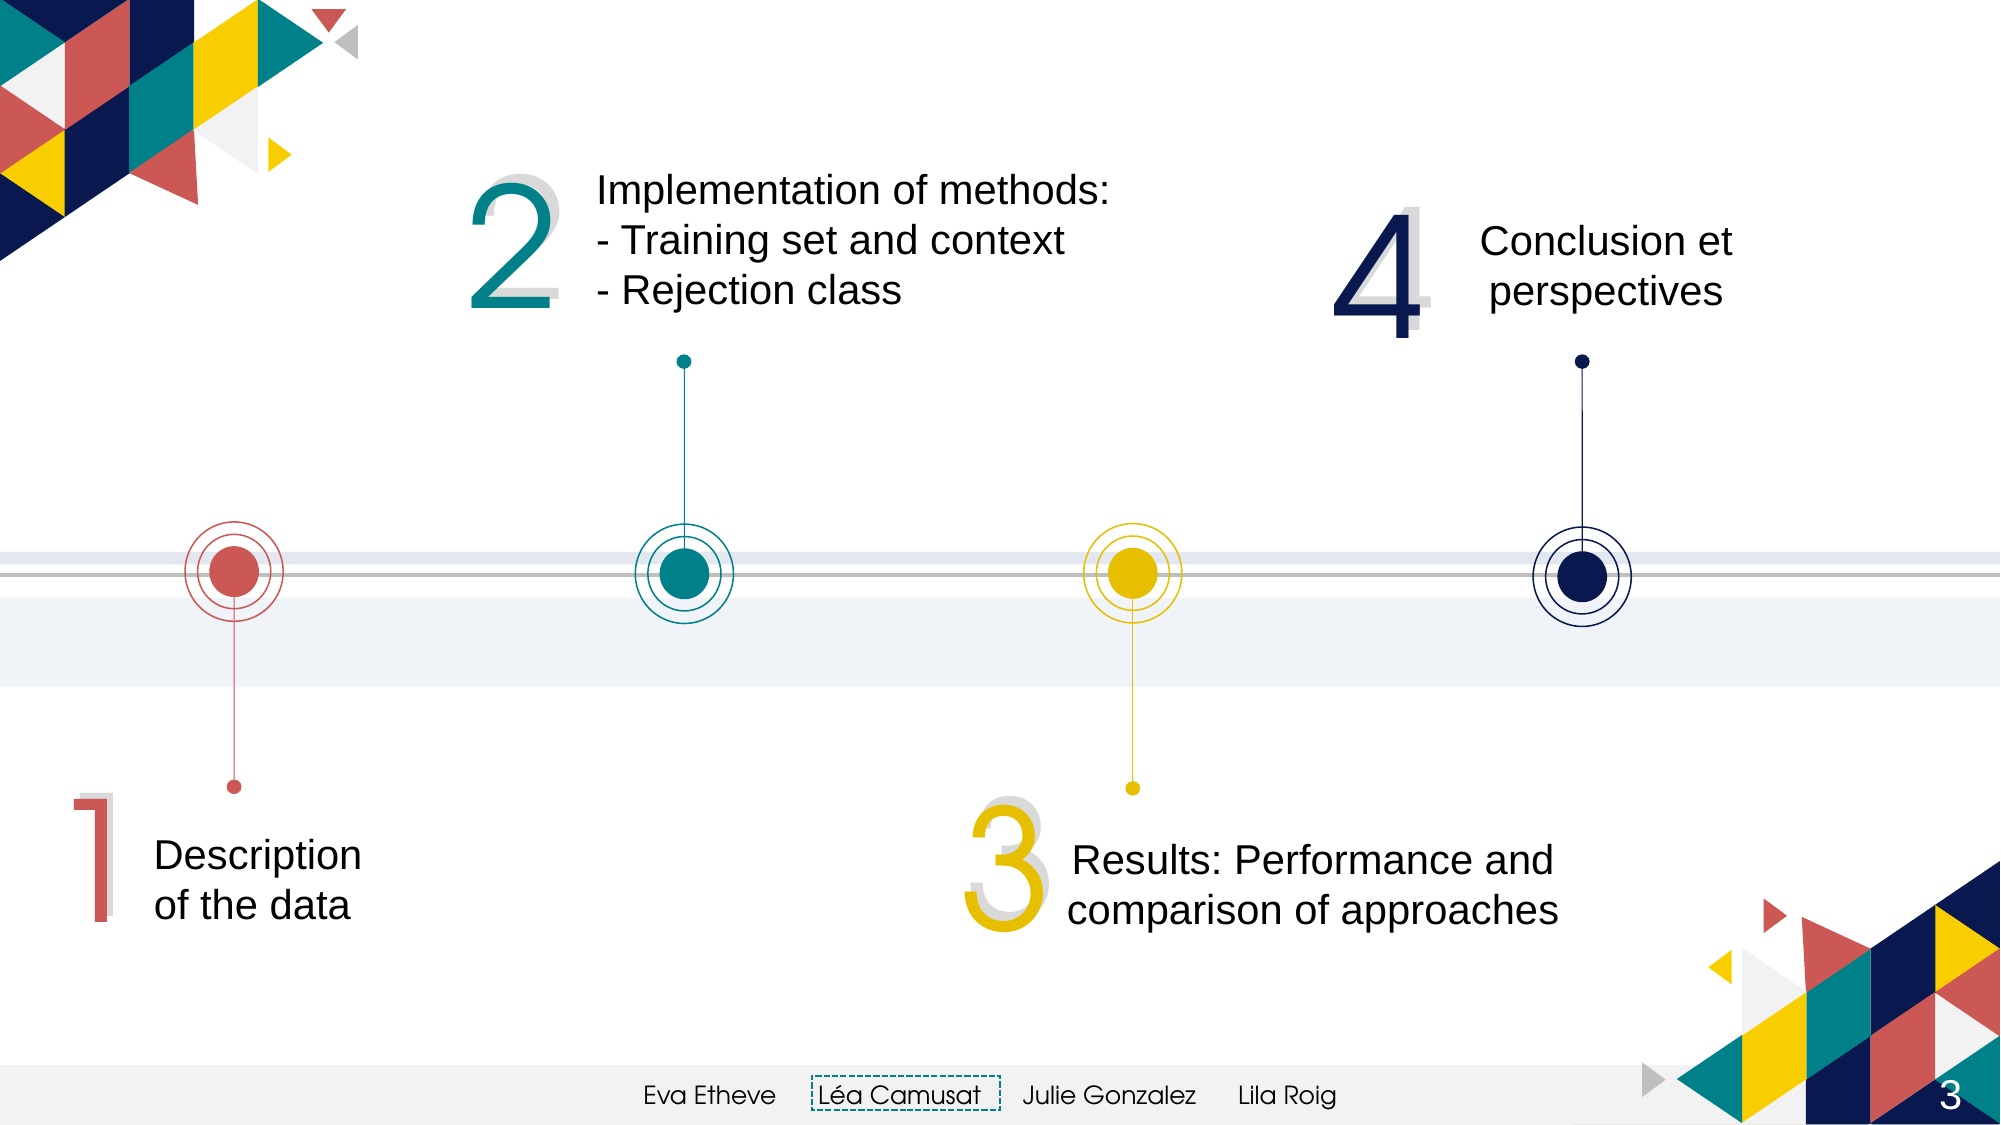

2

2

Implementation of methods:
- Training set and context
- Rejection class
4

4

Conclusion et perspectives

1

3
1

3

Description of the data
Results: Performance and comparison of approaches

3